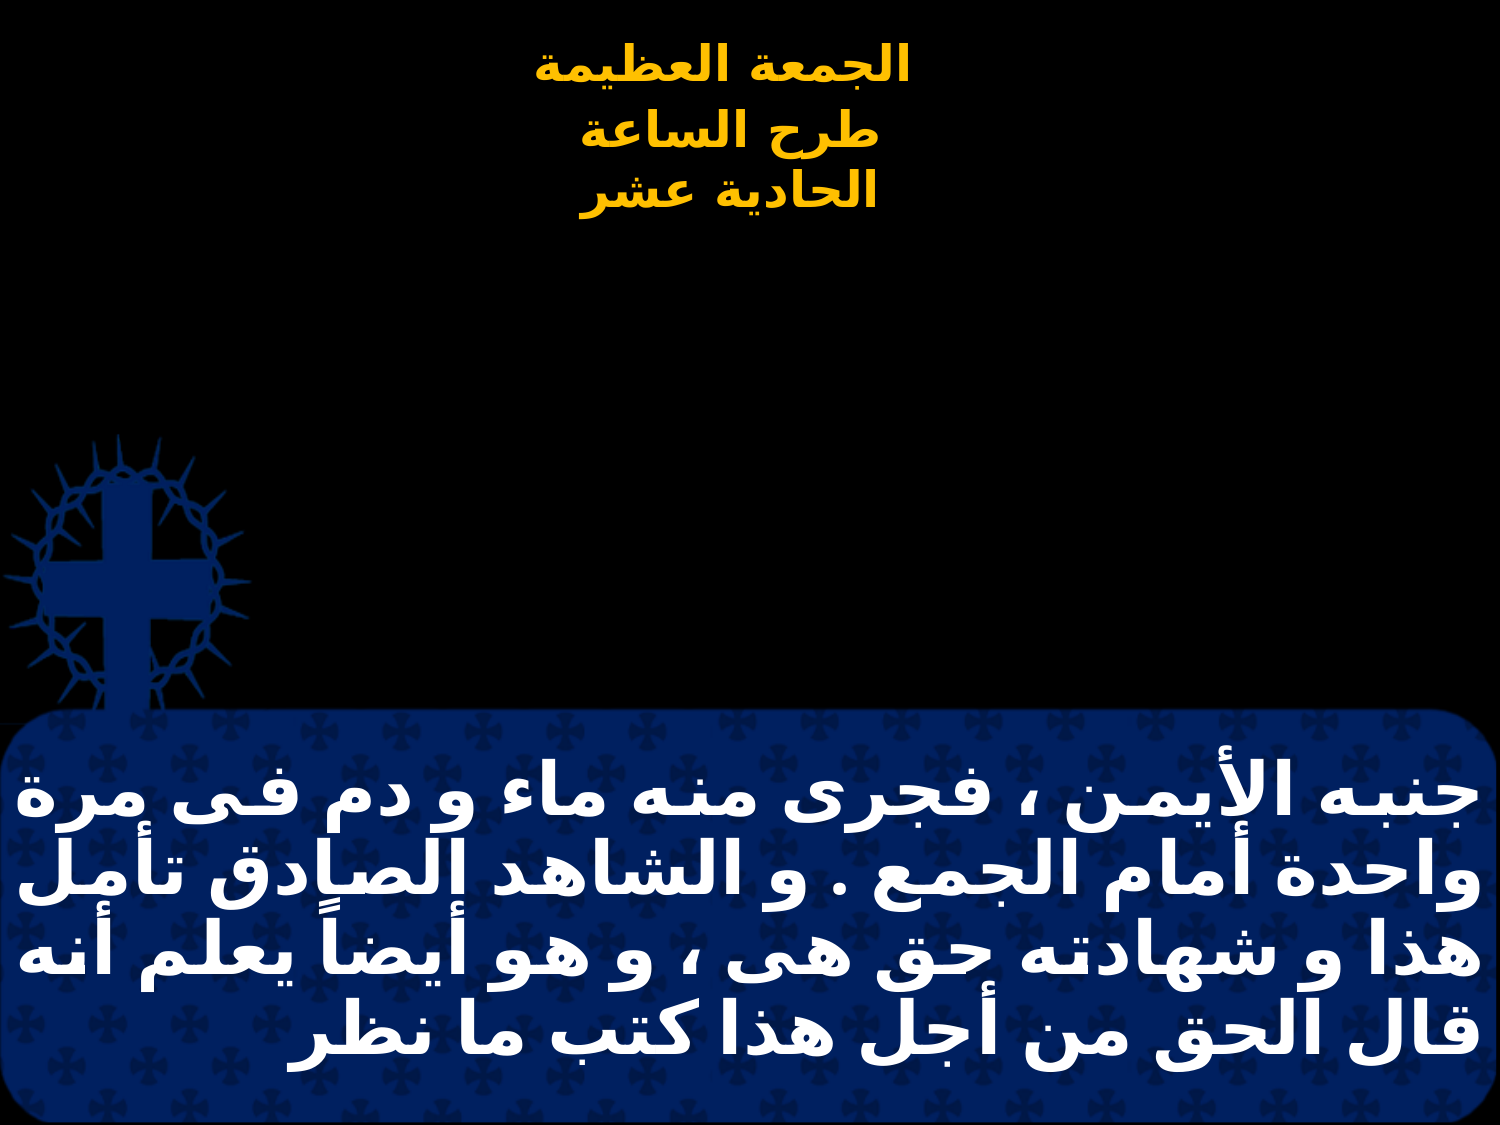

# جنبه الأيمن ، فجرى منه ماء و دم فى مرة واحدة أمام الجمع . و الشاهد الصادق تأمل هذا و شهادته حق هى ، و هو أيضاً يعلم أنه قال الحق من أجل هذا كتب ما نظر